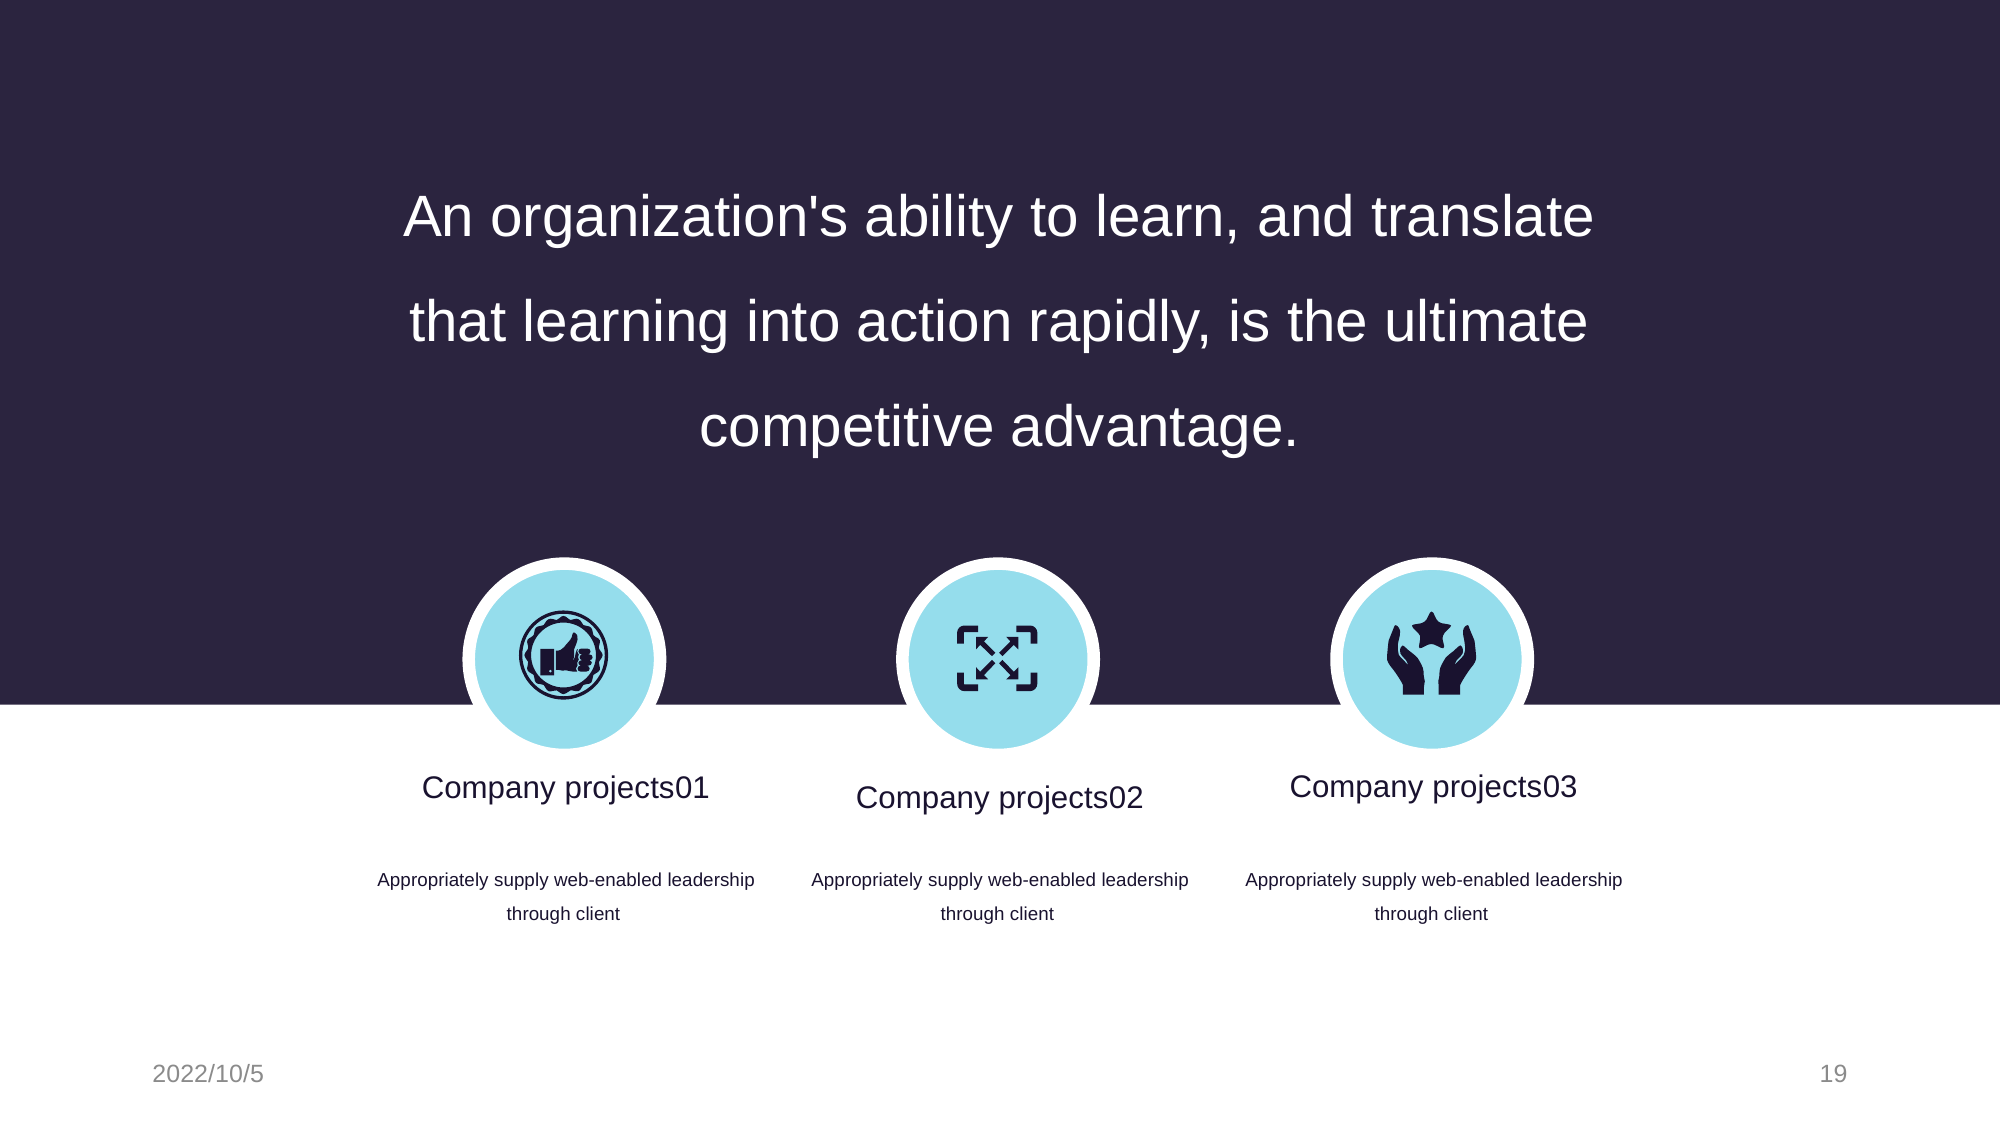

An organization's ability to learn, and translate that learning into action rapidly, is the ultimate competitive advantage.

Company projects03
Company projects01
Company projects02
Appropriately supply web-enabled leadership through client
Appropriately supply web-enabled leadership through client
Appropriately supply web-enabled leadership through client
2022/10/5
19